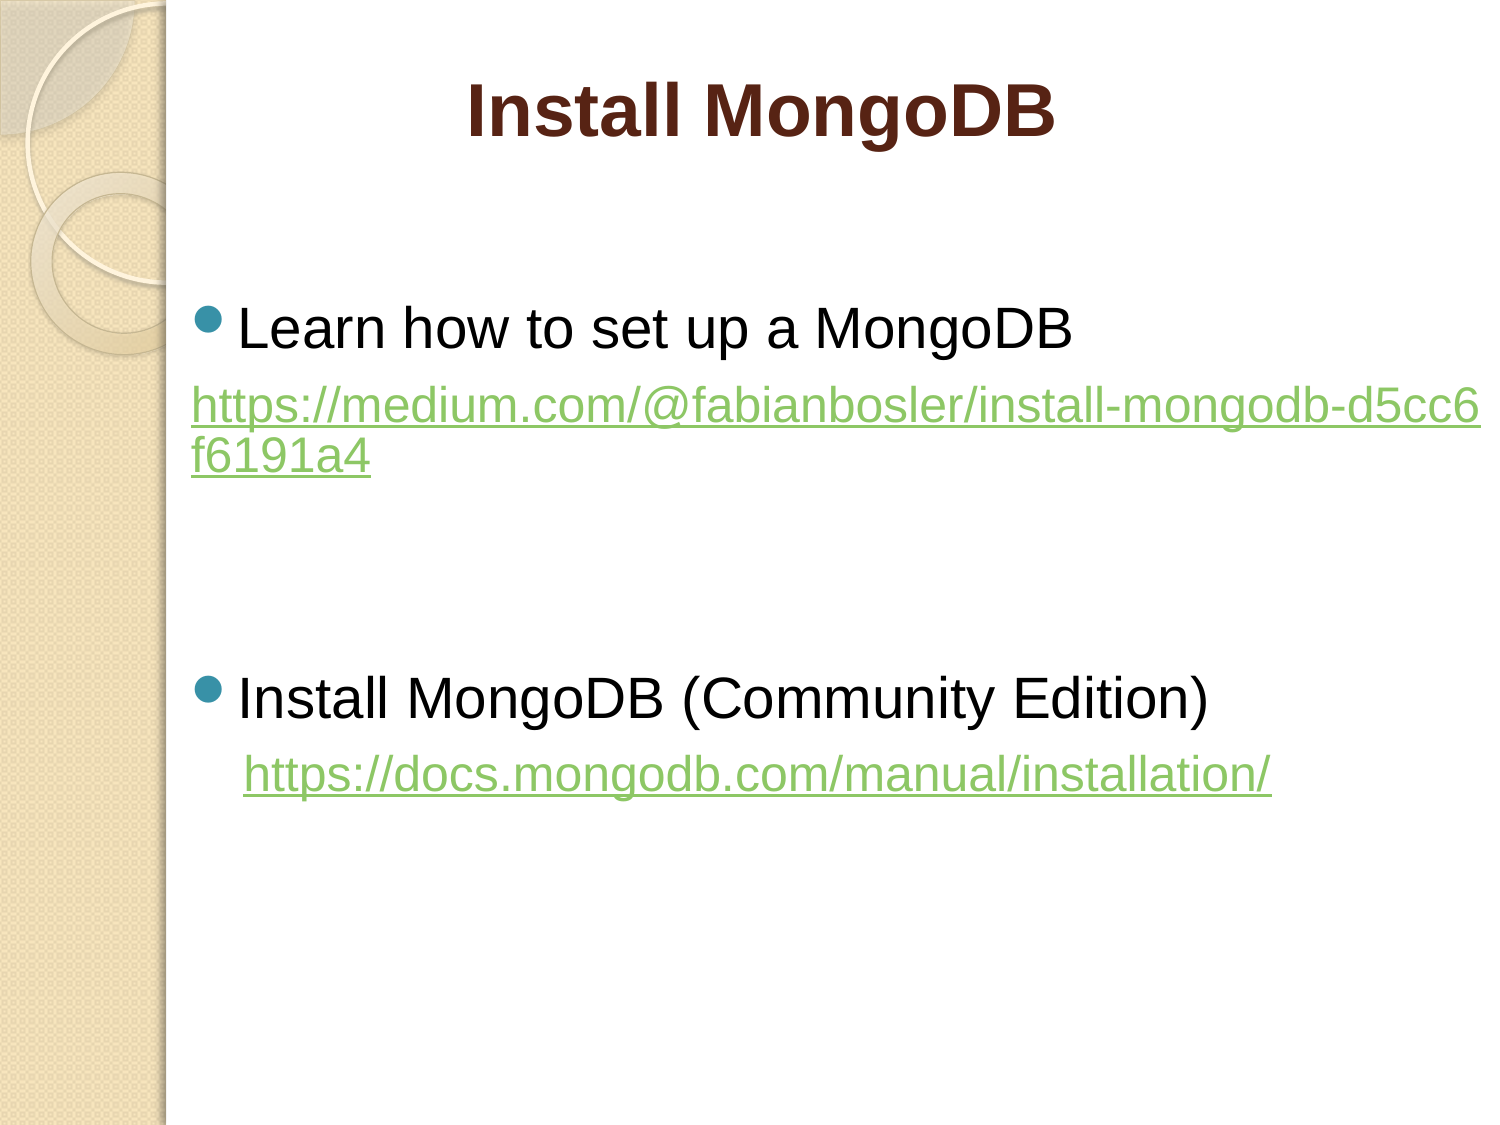

# Install MongoDB

Learn how to set up a MongoDB
https://medium.com/@fabianbosler/install-mongodb-d5cc6f6191a4

Install MongoDB (Community Edition)
https://docs.mongodb.com/manual/installation/